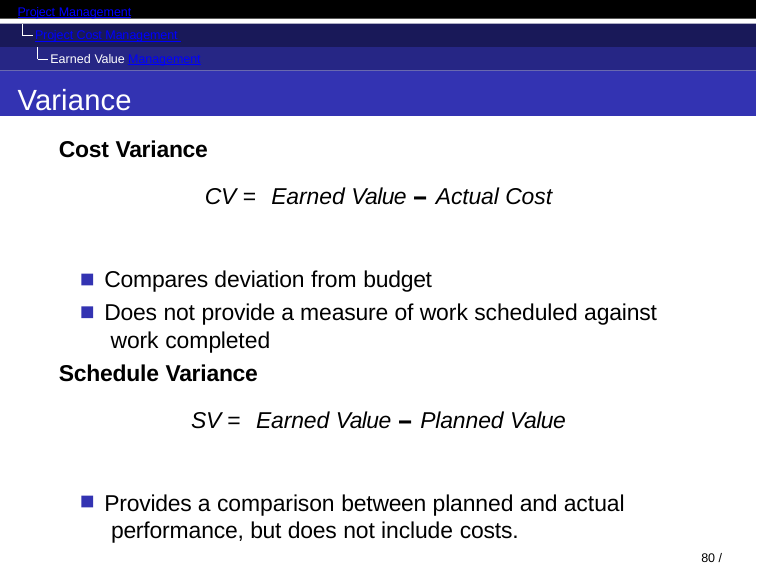

Project Management
Project Cost Management  Earned Value Management

Variance
Cost Variance
CV = Earned Value − Actual Cost

Compares deviation from budget
Does not provide a measure of work scheduled against  work completed
Schedule Variance
SV = Earned Value − Planned Value

Provides a comparison between planned and actual  performance, but does not include costs.

80 / 128